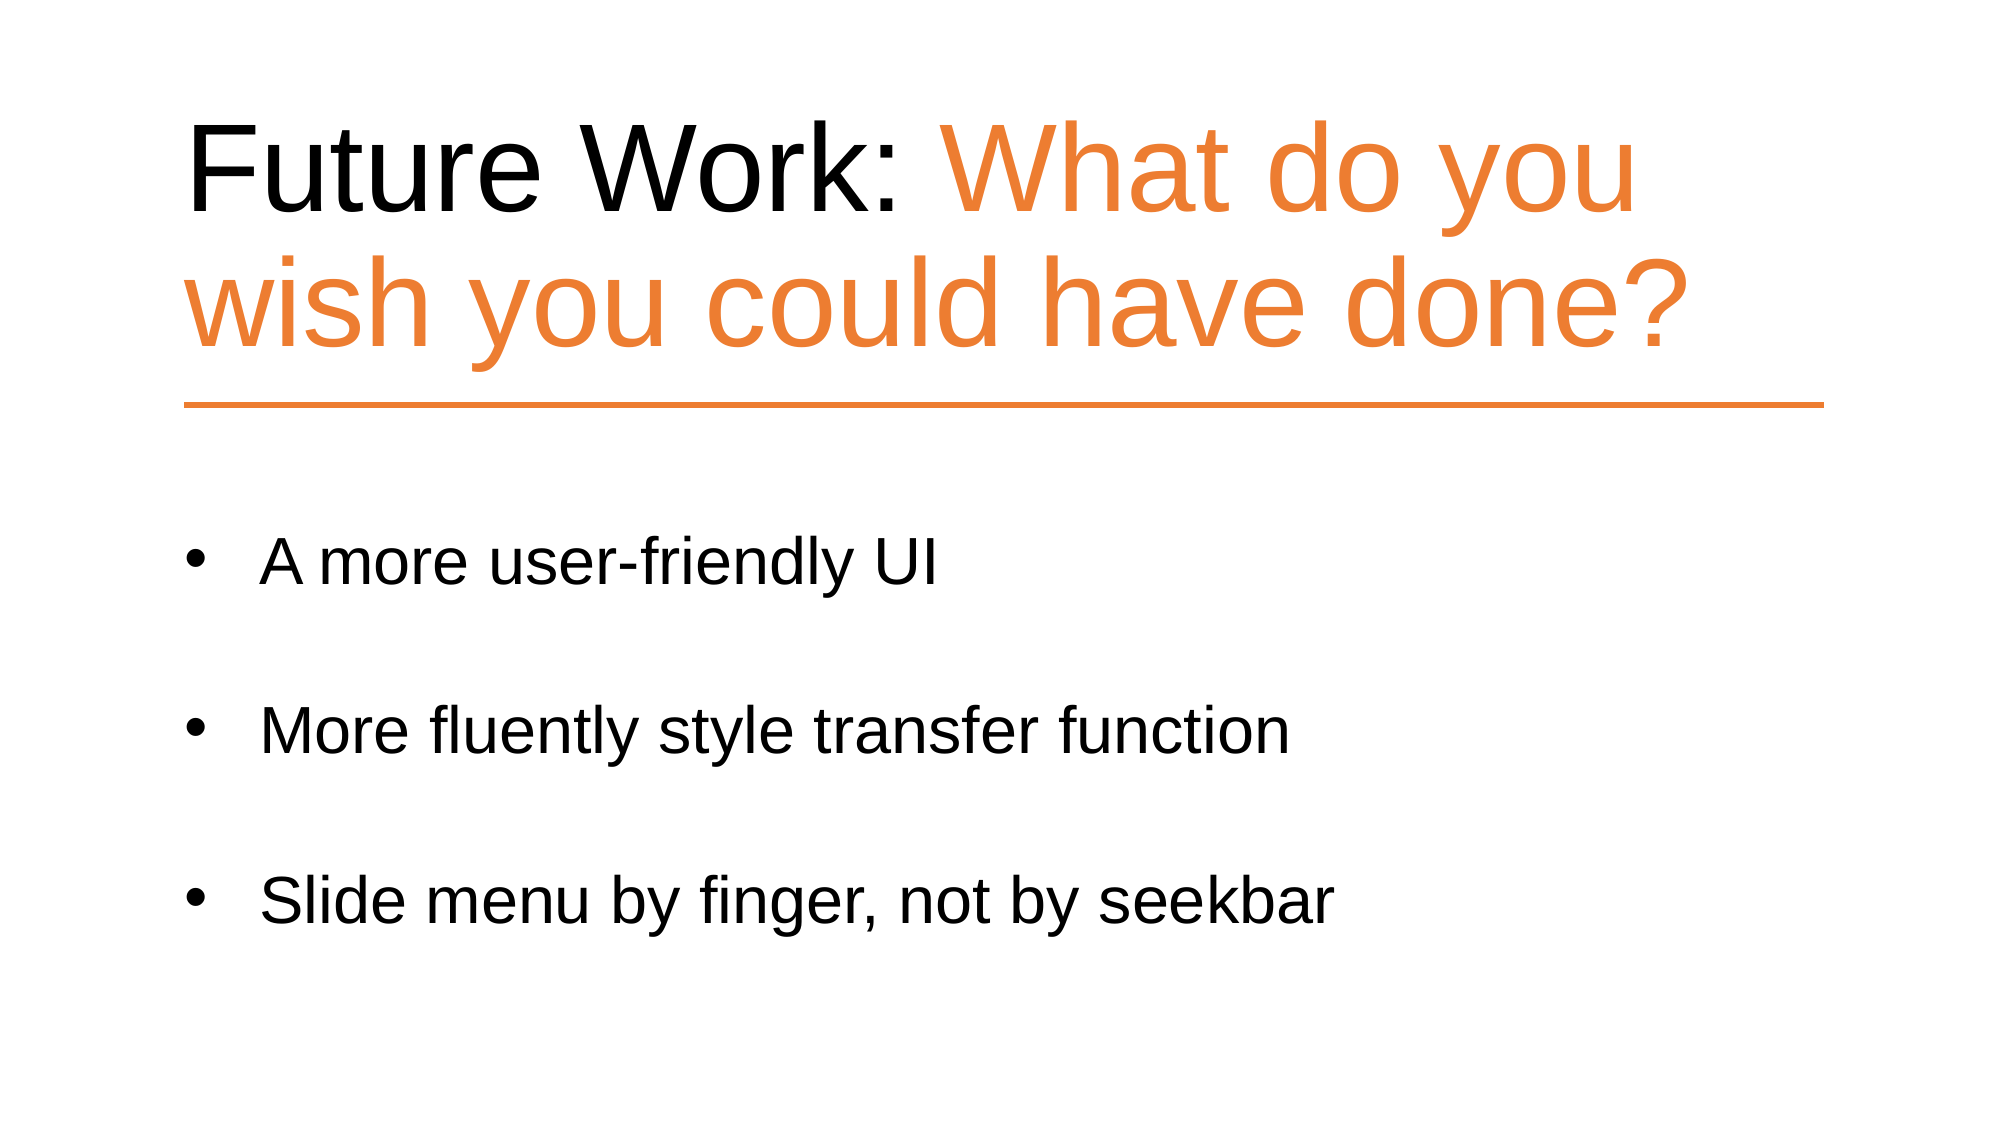

Future Work: What do you wish you could have done?
A more user-friendly UI

More fluently style transfer function

Slide menu by finger, not by seekbar